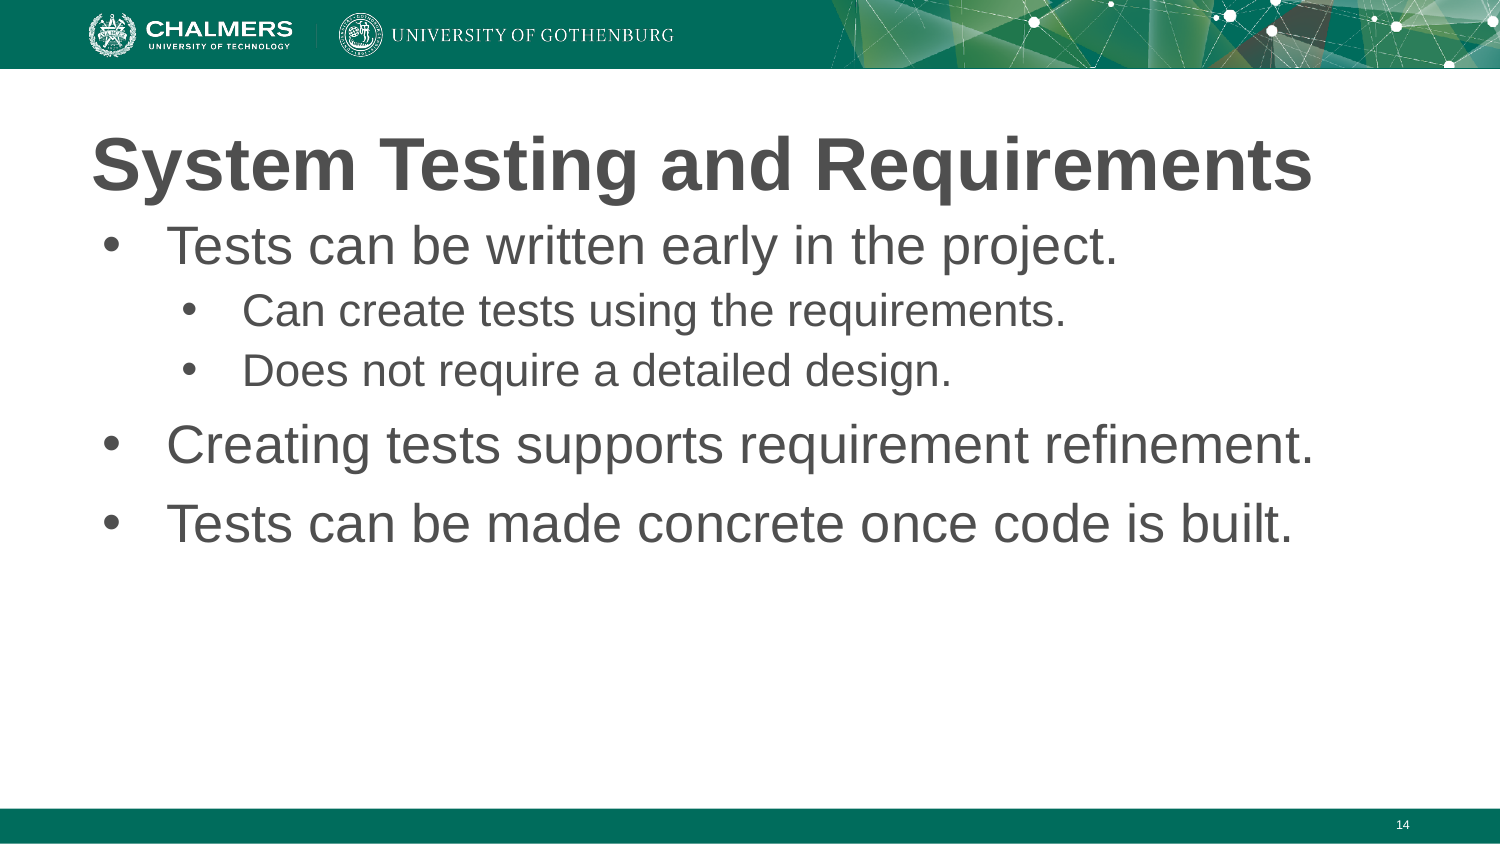

# System Testing and Requirements
Tests can be written early in the project.
Can create tests using the requirements.
Does not require a detailed design.
Creating tests supports requirement refinement.
Tests can be made concrete once code is built.
14